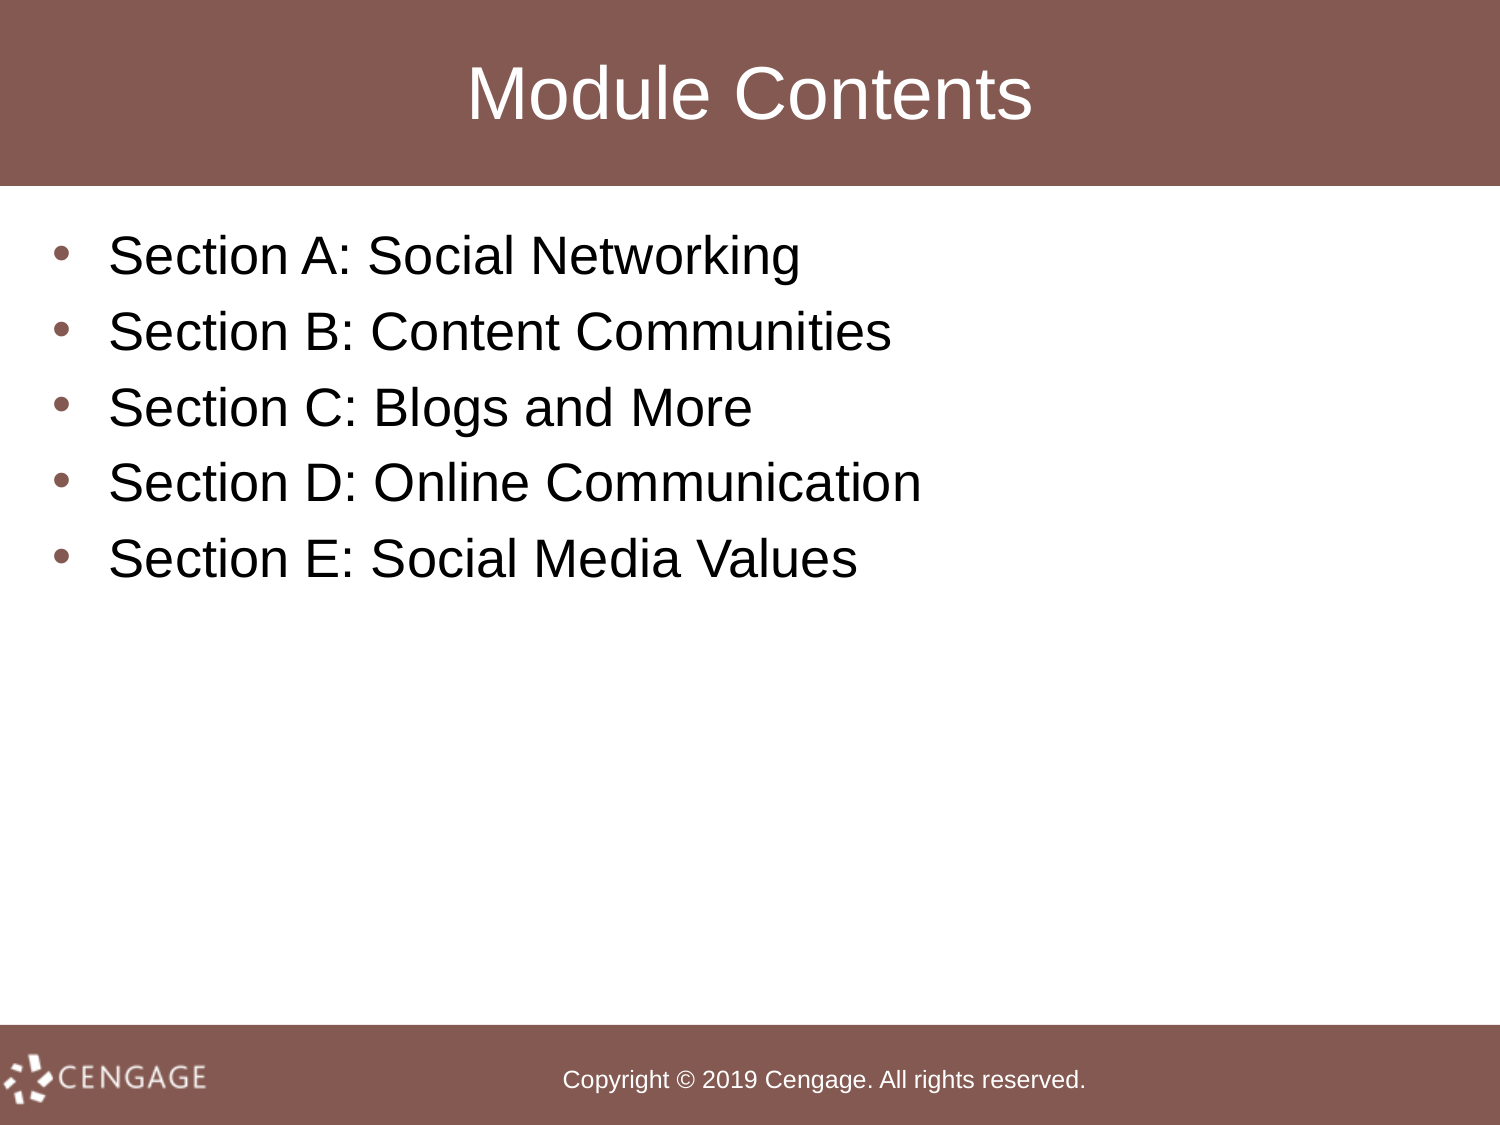

# Module Contents
Section A: Social Networking
Section B: Content Communities
Section C: Blogs and More
Section D: Online Communication
Section E: Social Media Values